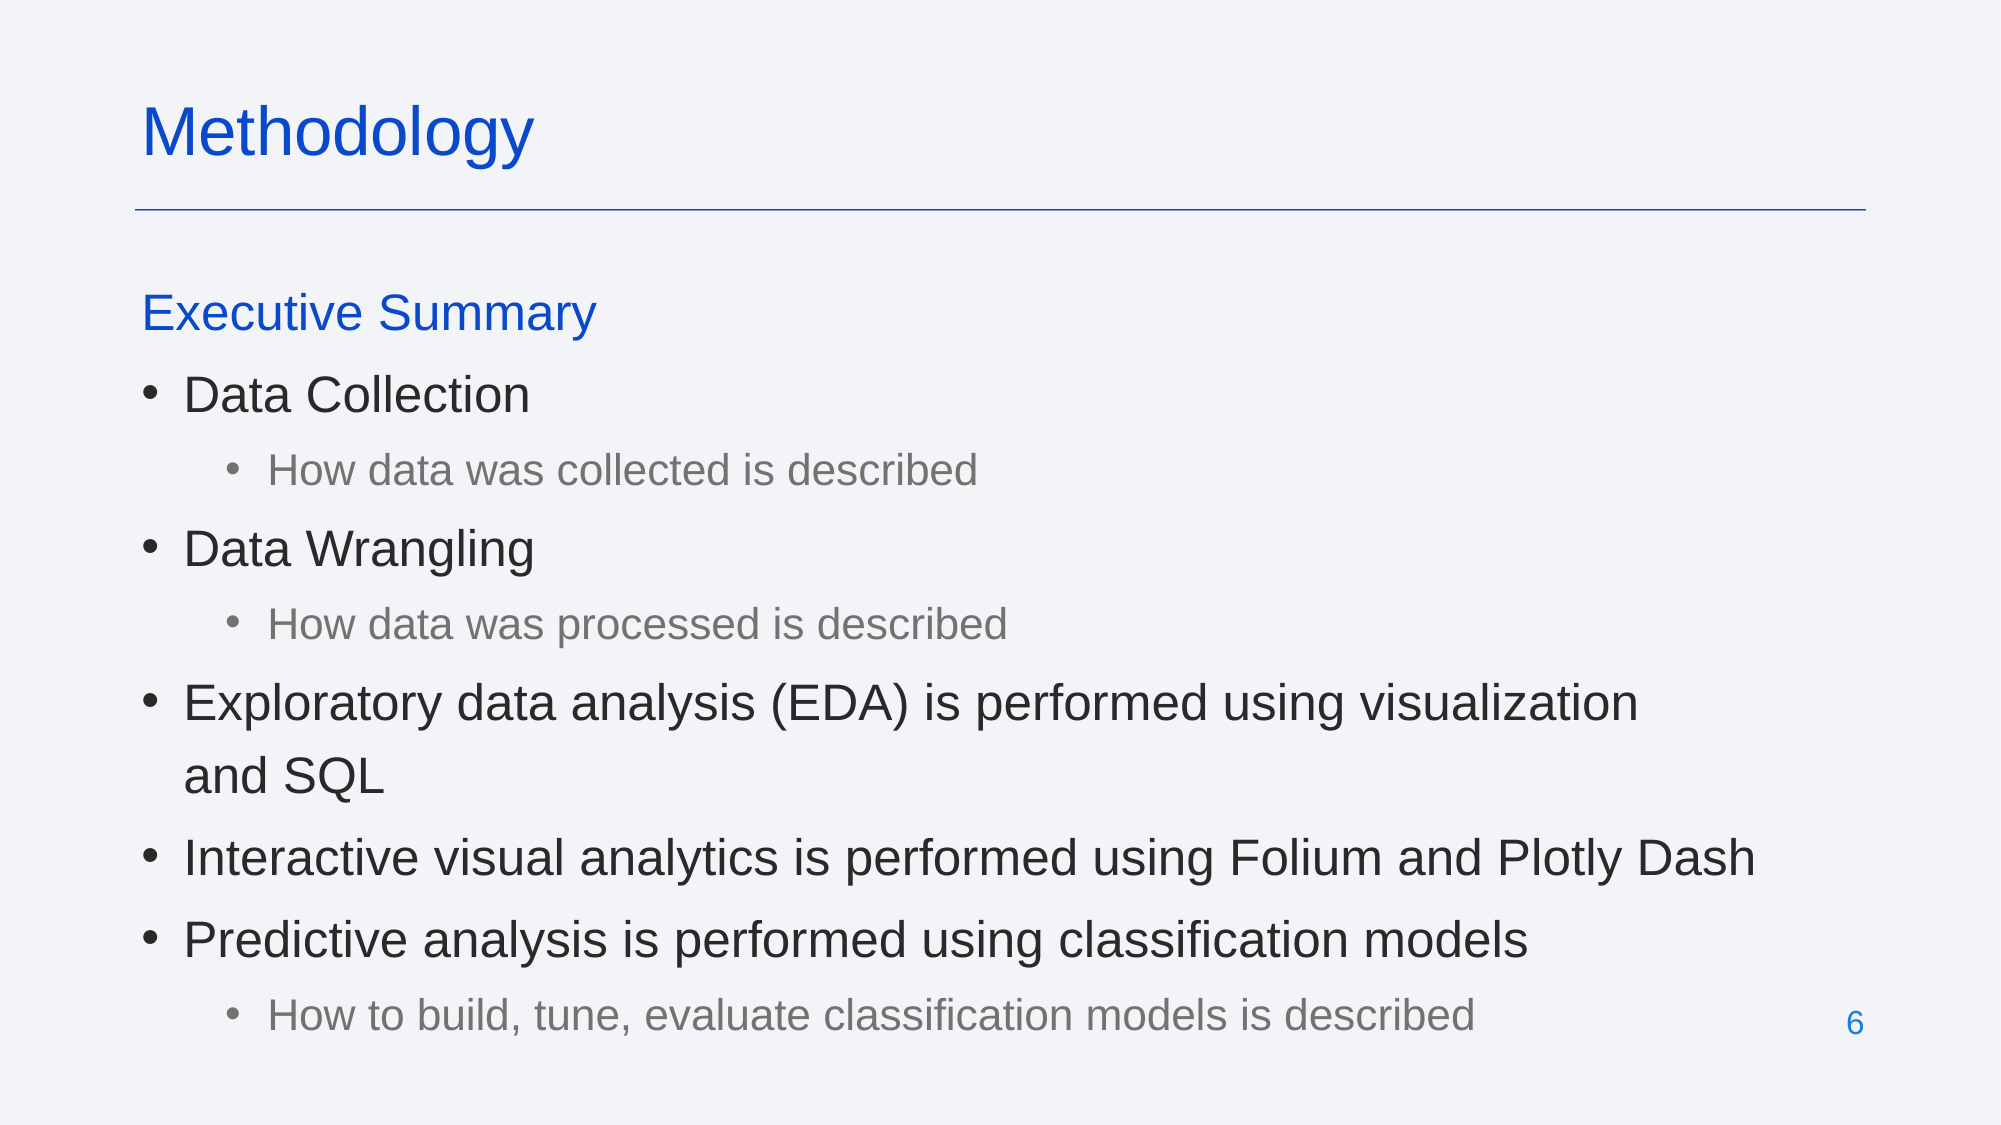

Methodology
Executive Summary
Data Collection
How data was collected is described
Data Wrangling
How data was processed is described
Exploratory data analysis (EDA) is performed using visualization and SQL
Interactive visual analytics is performed using Folium and Plotly Dash
Predictive analysis is performed using classification models
How to build, tune, evaluate classification models is described

6